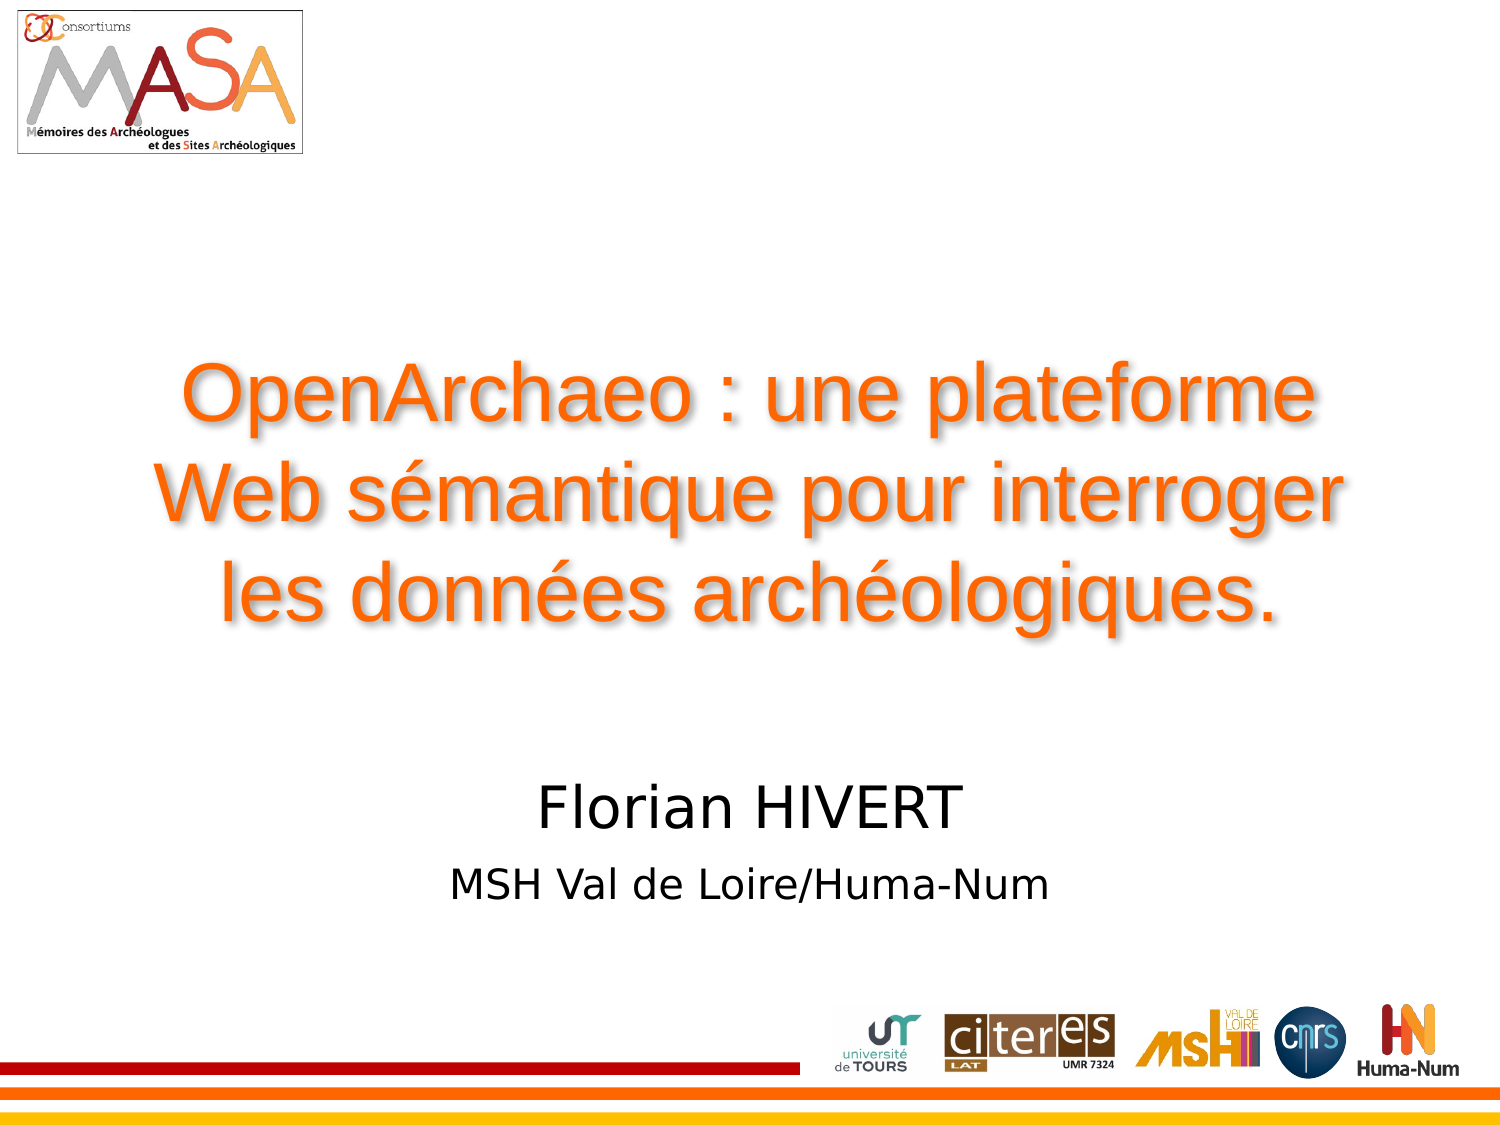

# OpenArchaeo : une plateforme Web sémantique pour interroger les données archéologiques.
Florian HIVERT
MSH Val de Loire/Huma-Num